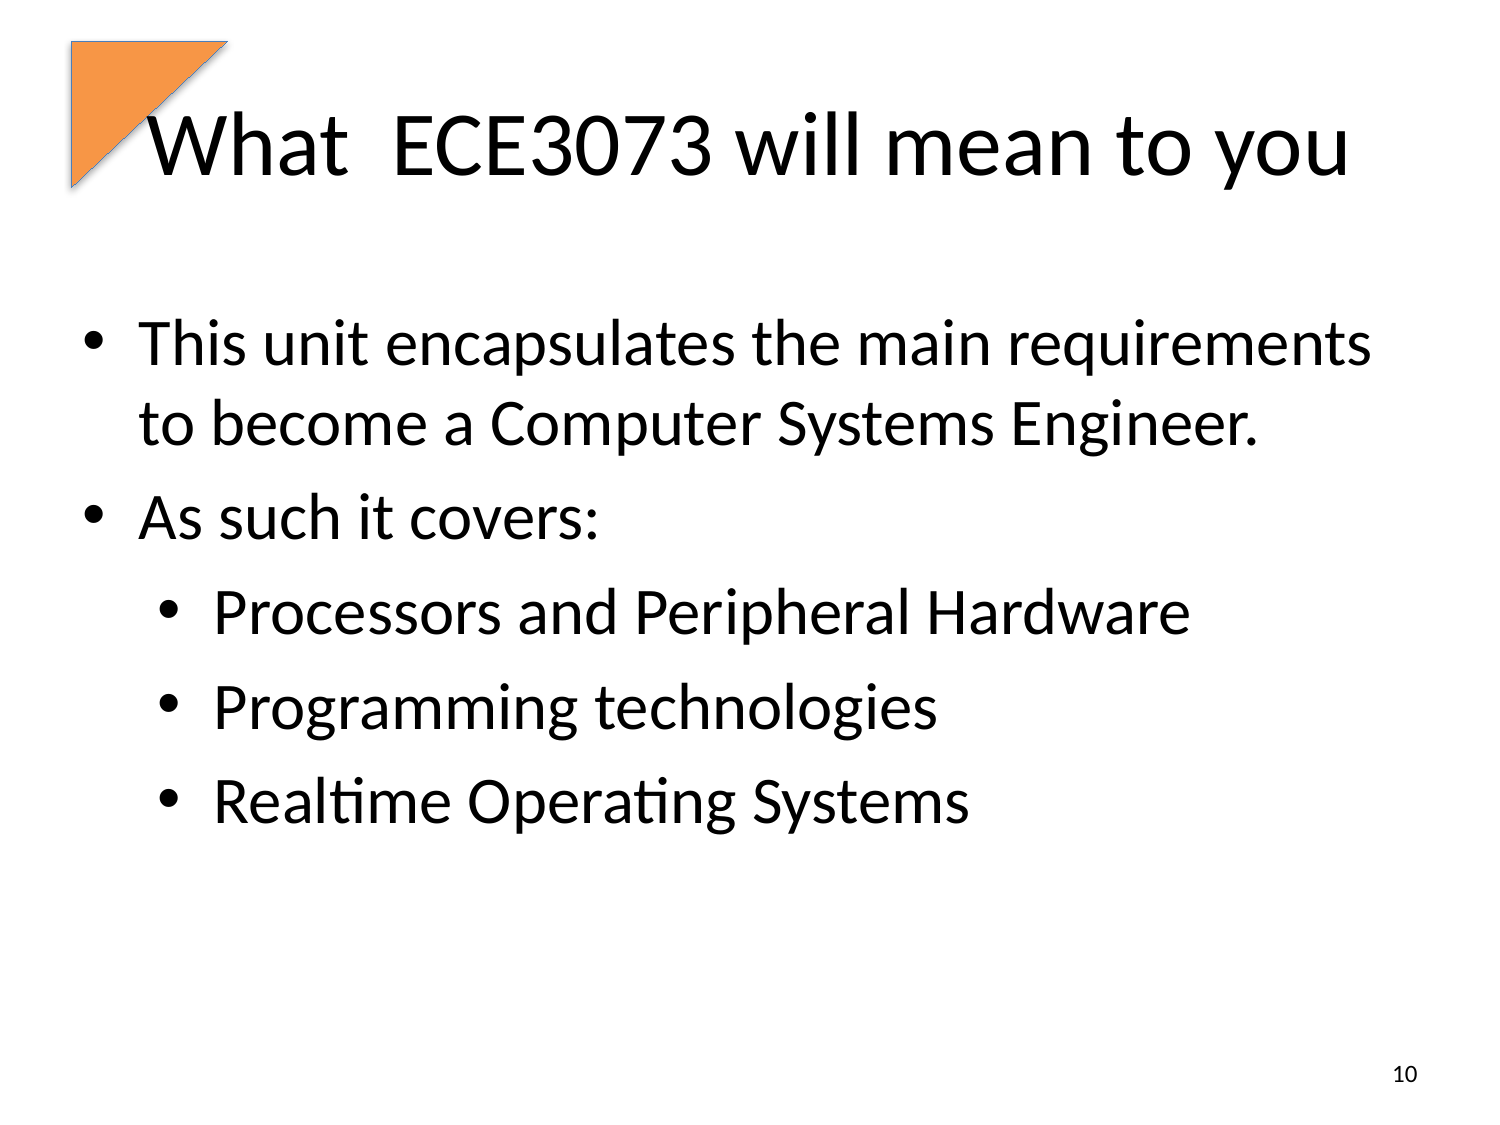

# What  ECE3073 will mean to you
This unit encapsulates the main requirements to become a Computer Systems Engineer.
As such it covers:
Processors and Peripheral Hardware
Programming technologies
Realtime Operating Systems
10